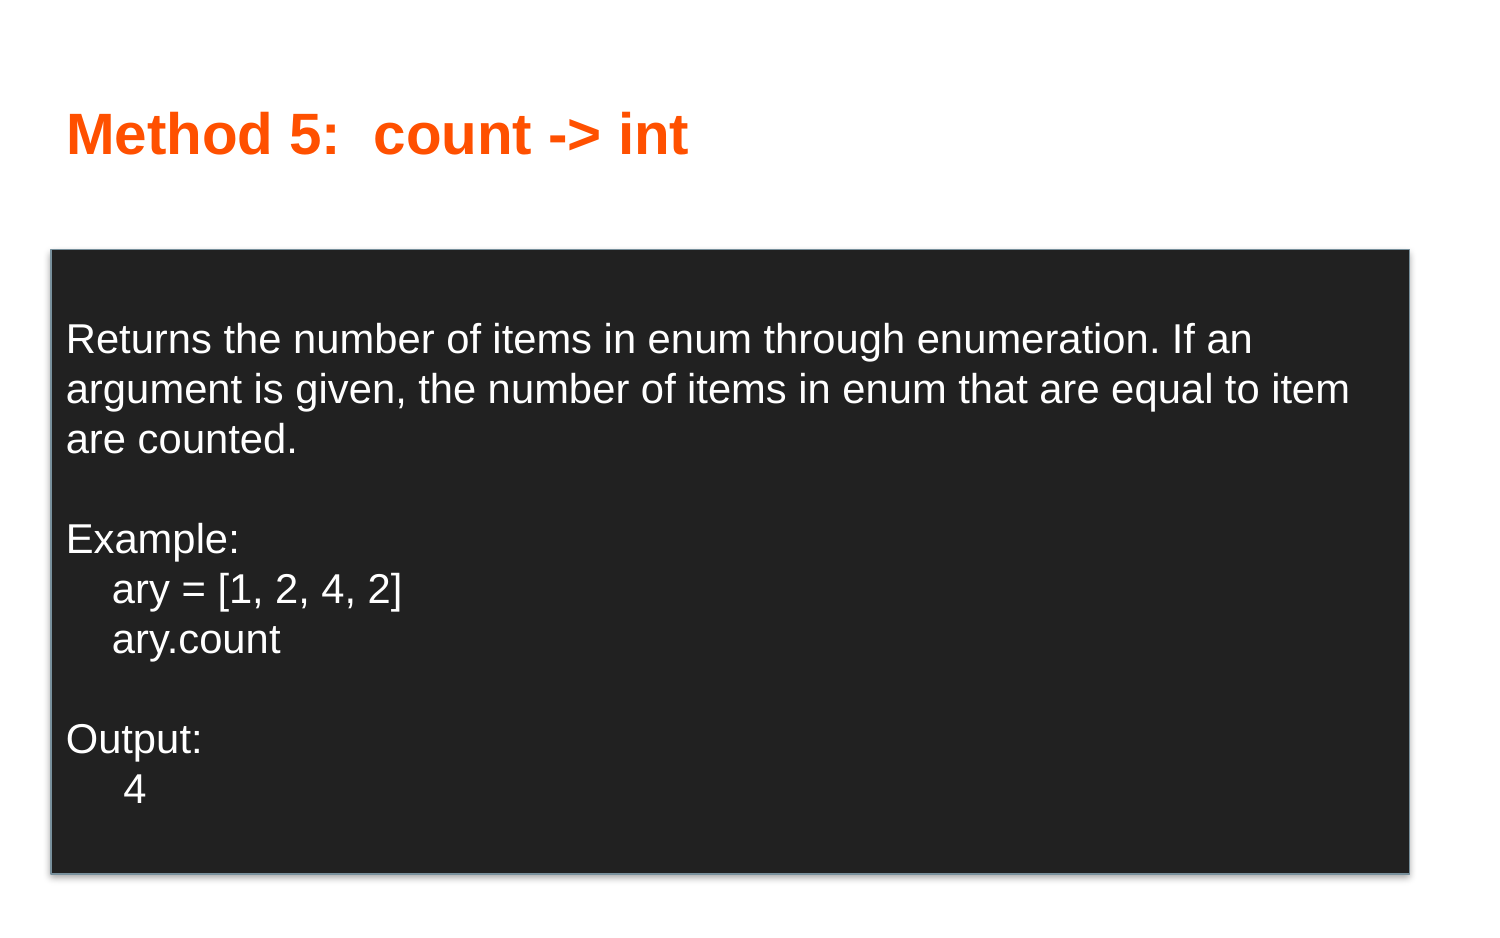

# Method 5:  count -> int
Returns the number of items in enum through enumeration. If an argument is given, the number of items in enum that are equal to item are counted.

Example:
    ary = [1, 2, 4, 2]
    ary.count

Output:
     4